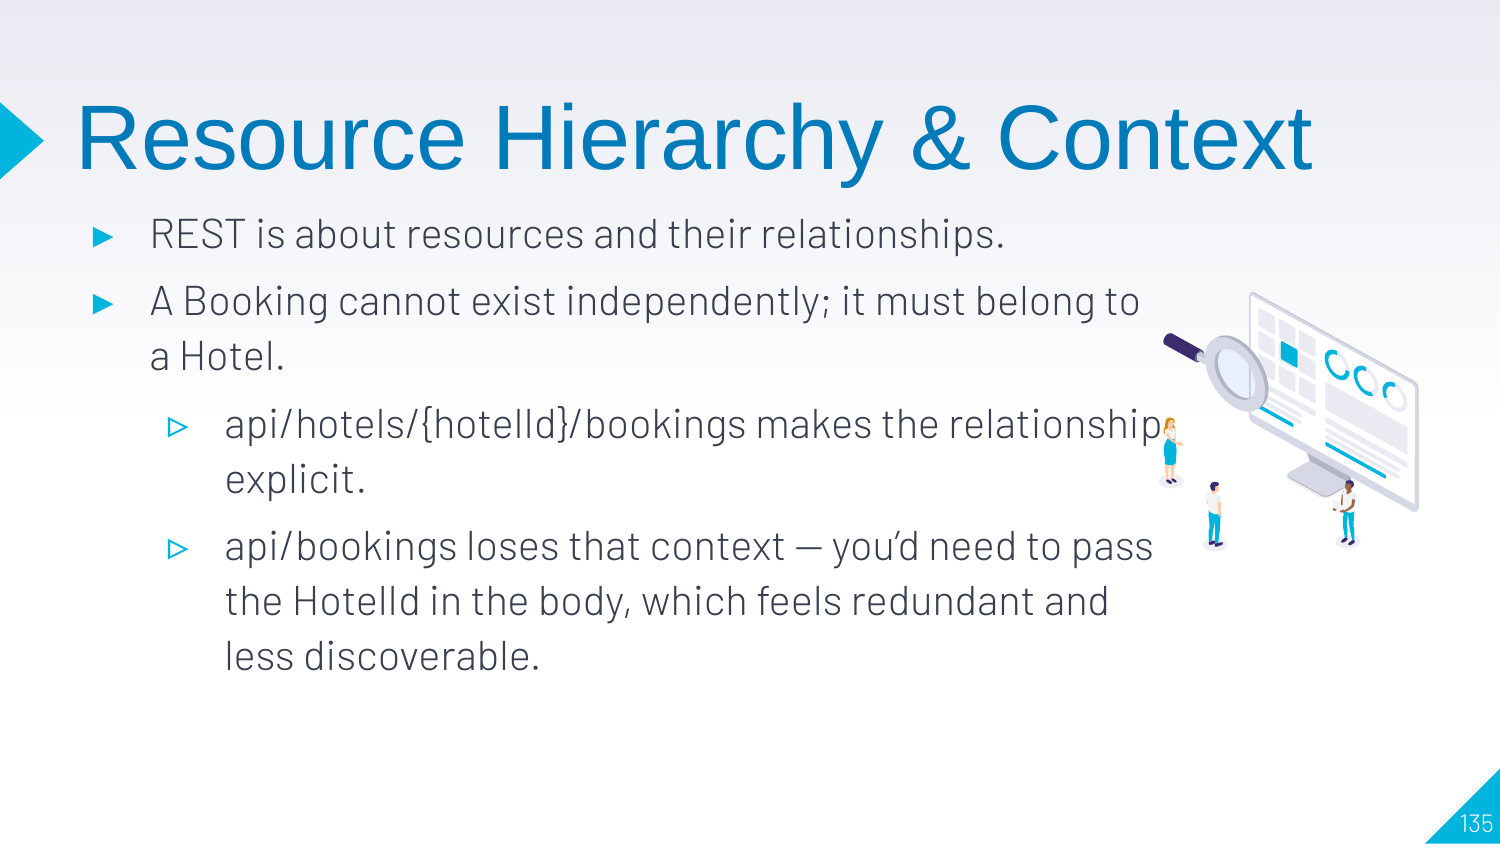

# Resource Hierarchy & Context
REST is about resources and their relationships.
A Booking cannot exist independently; it must belong to a Hotel.
api/hotels/{hotelId}/bookings makes the relationship explicit.
api/bookings loses that context — you’d need to pass the HotelId in the body, which feels redundant and less discoverable.

135